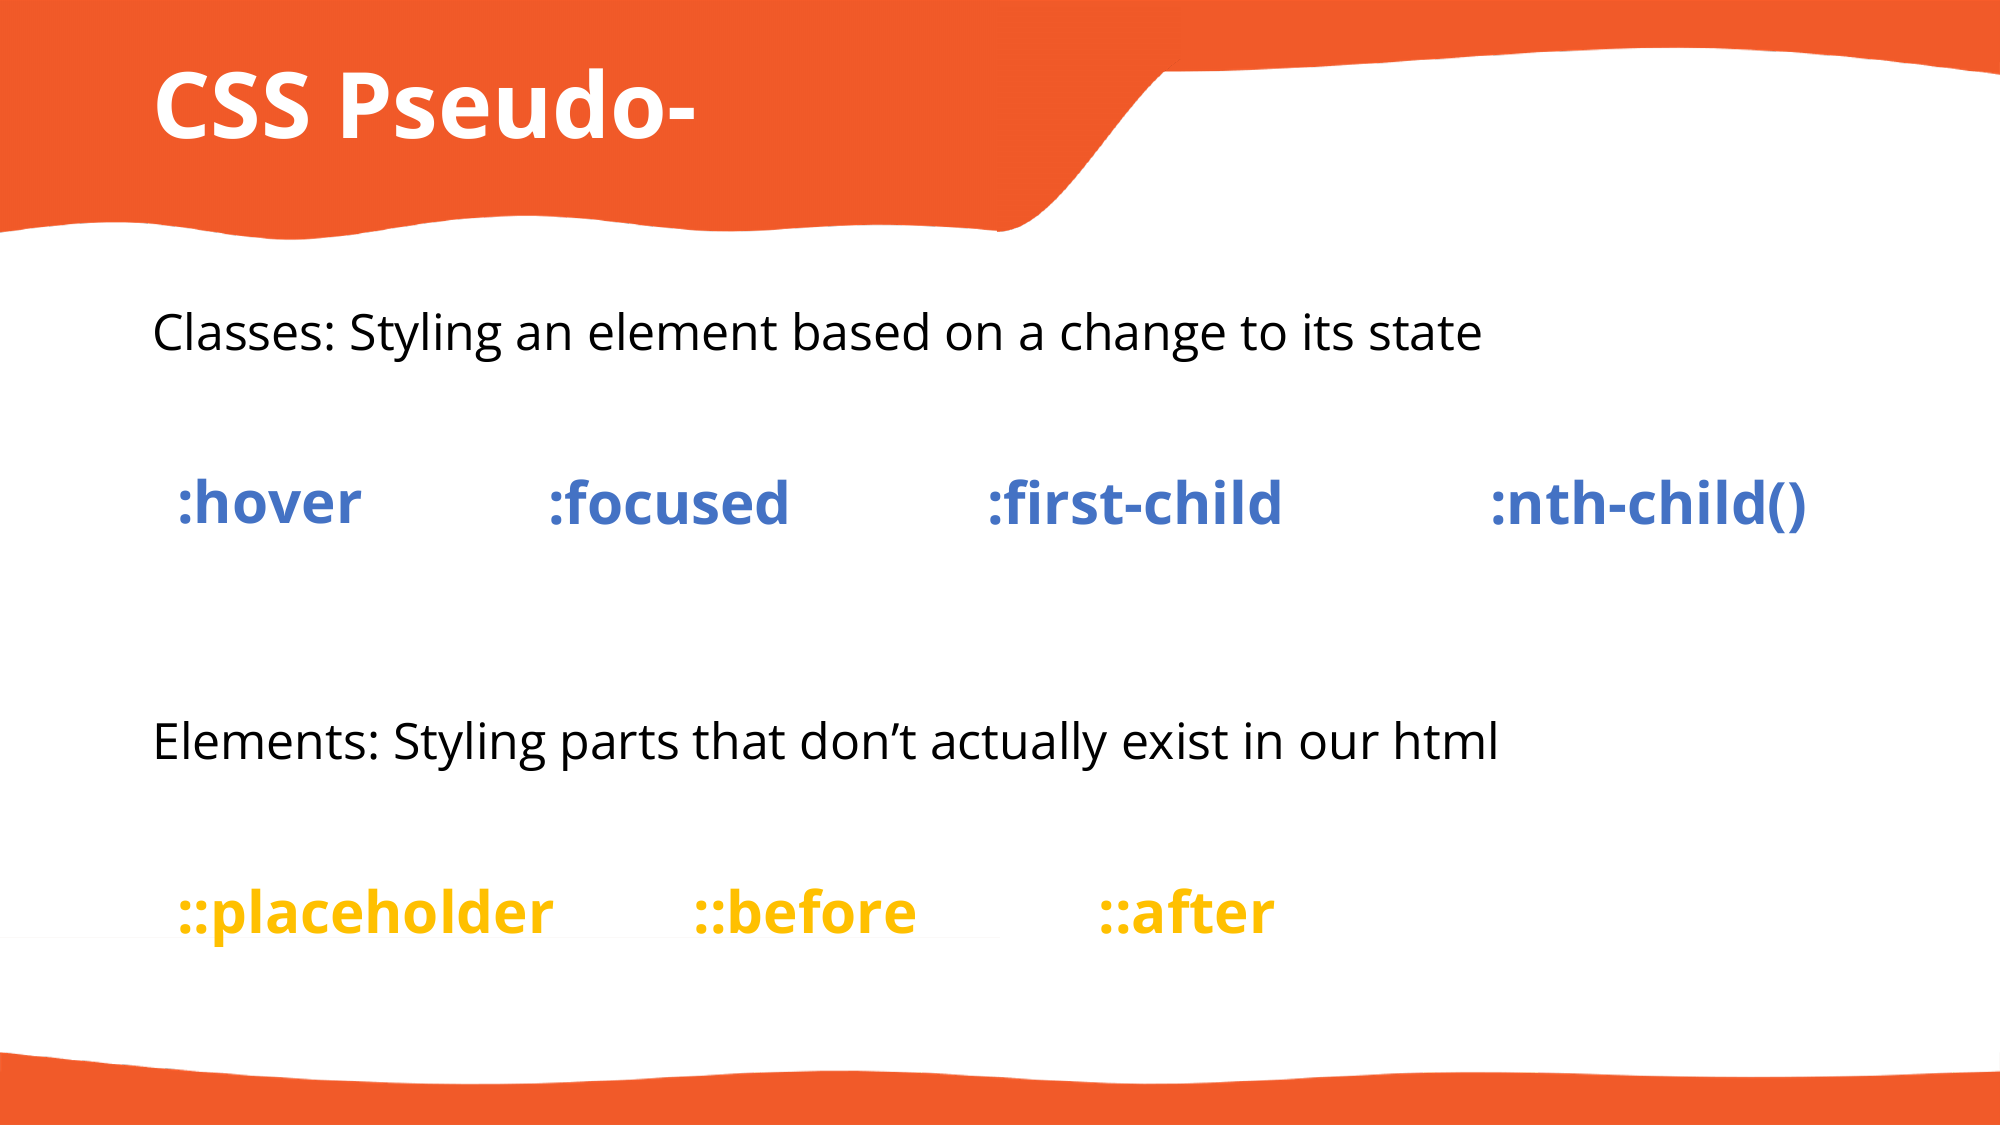

# CSS Pseudo-
Classes: Styling an element based on a change to its state
:hover
:focused
:first-child
:nth-child()
Elements: Styling parts that don’t actually exist in our html
::placeholder
::before
::after